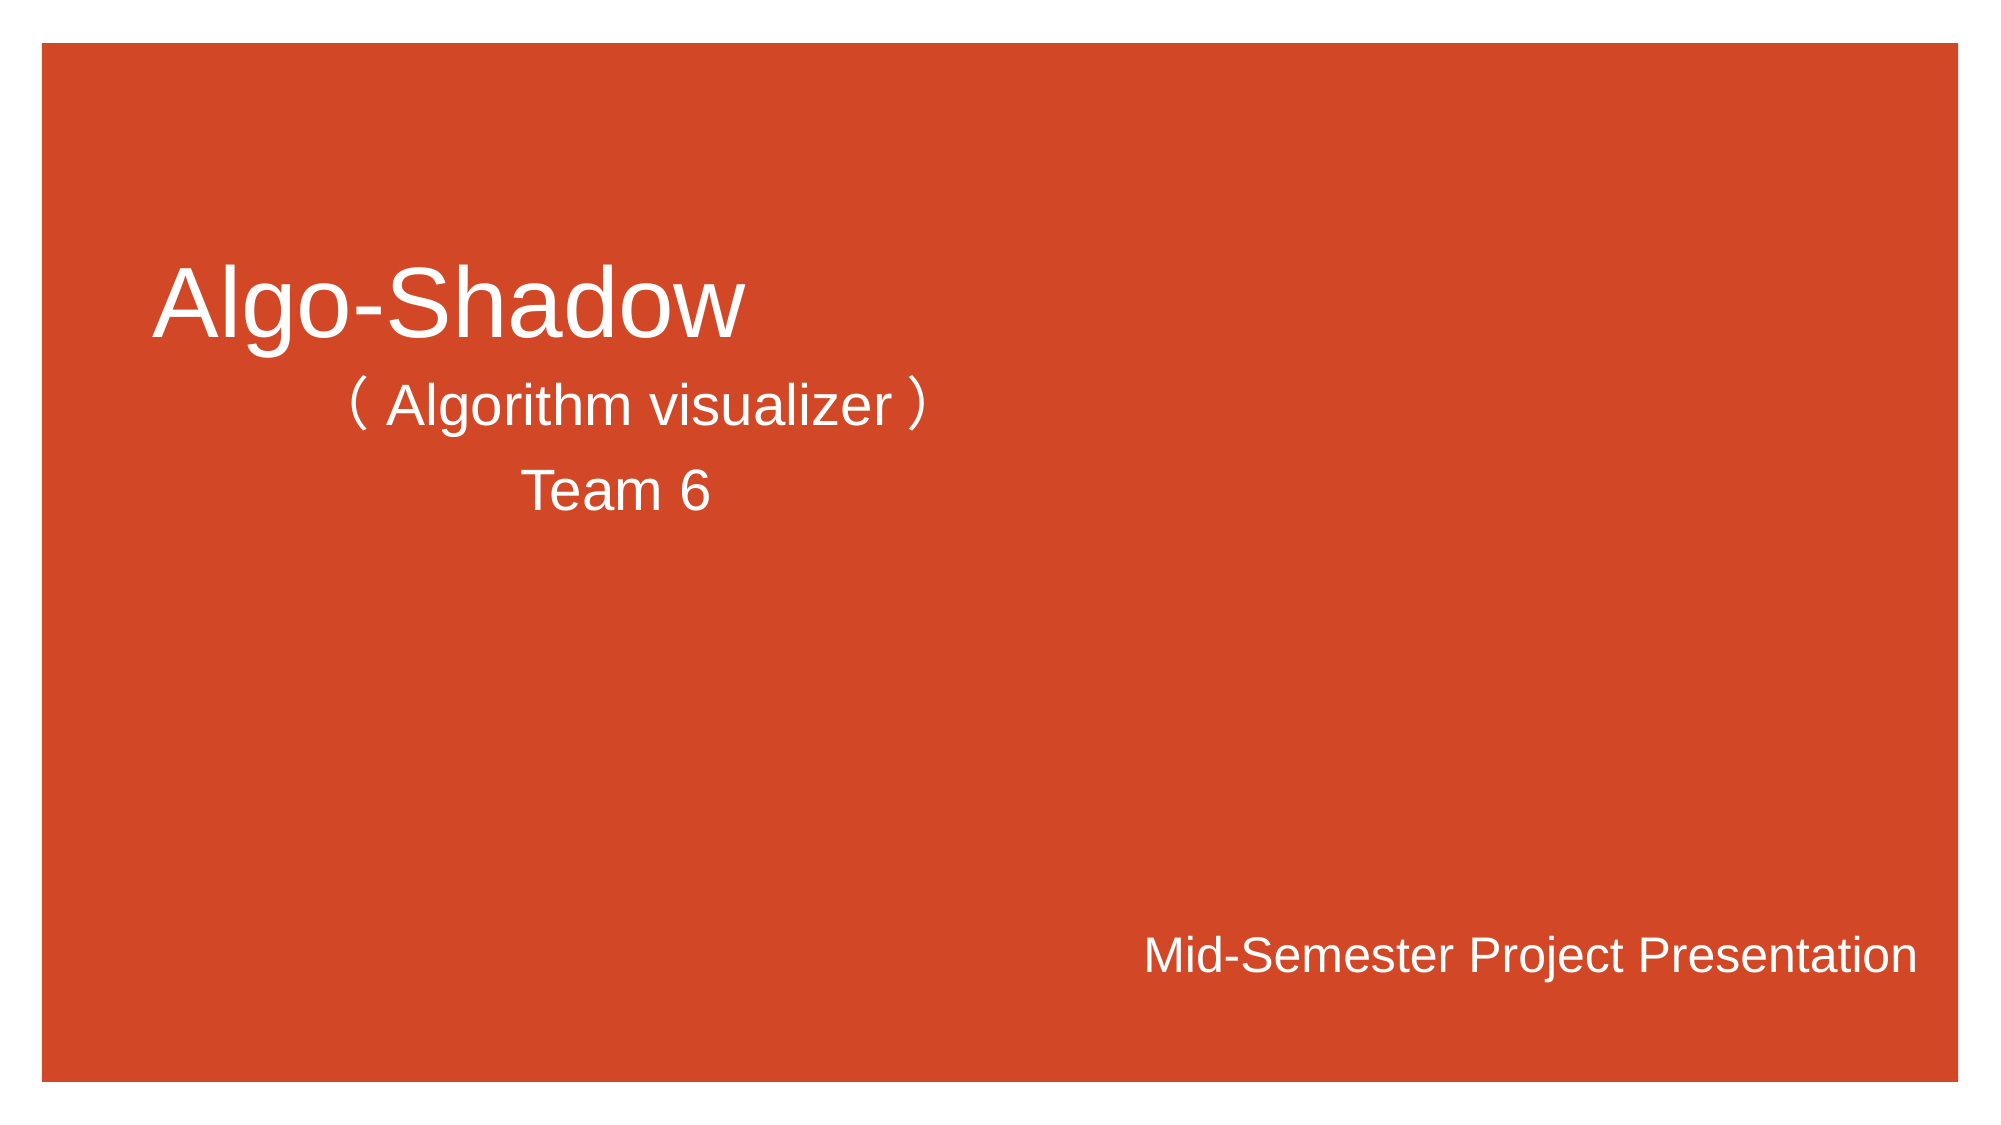

# Algo-Shadow          （Algorithm visualizer）                            Team 6
Mid-Semester Project Presentation